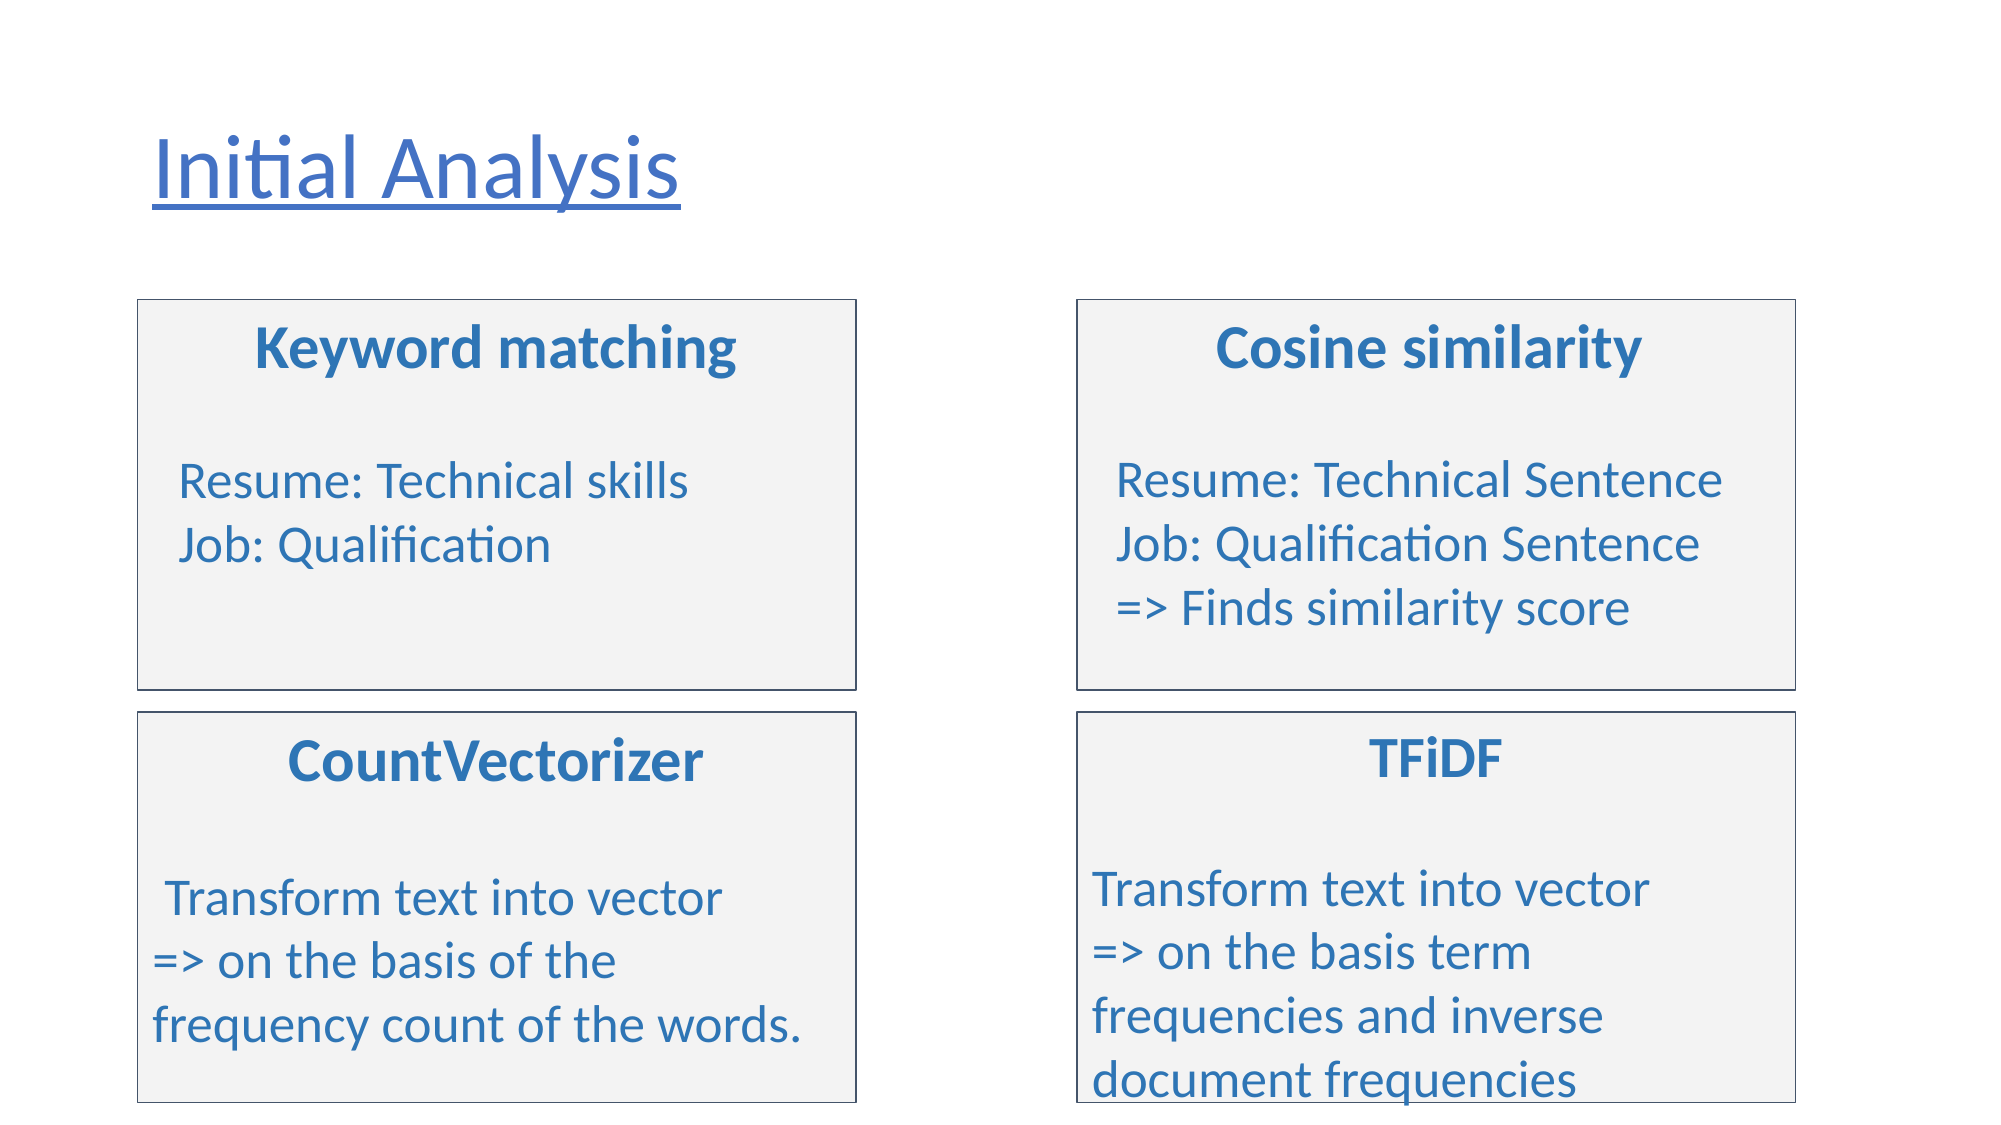

# Initial Analysis

Keyword matching
Cosine similarity

  Resume: Technical Sentence
  Job: Qualification Sentence
  => Finds similarity score

Resume: Technical skills
Job: Qualification
CountVectorizer

 Transform text into vector
=> on the basis of the frequency count of the words.

TFiDF

Transform text into vector
=> on the basis term frequencies and inverse document frequencies